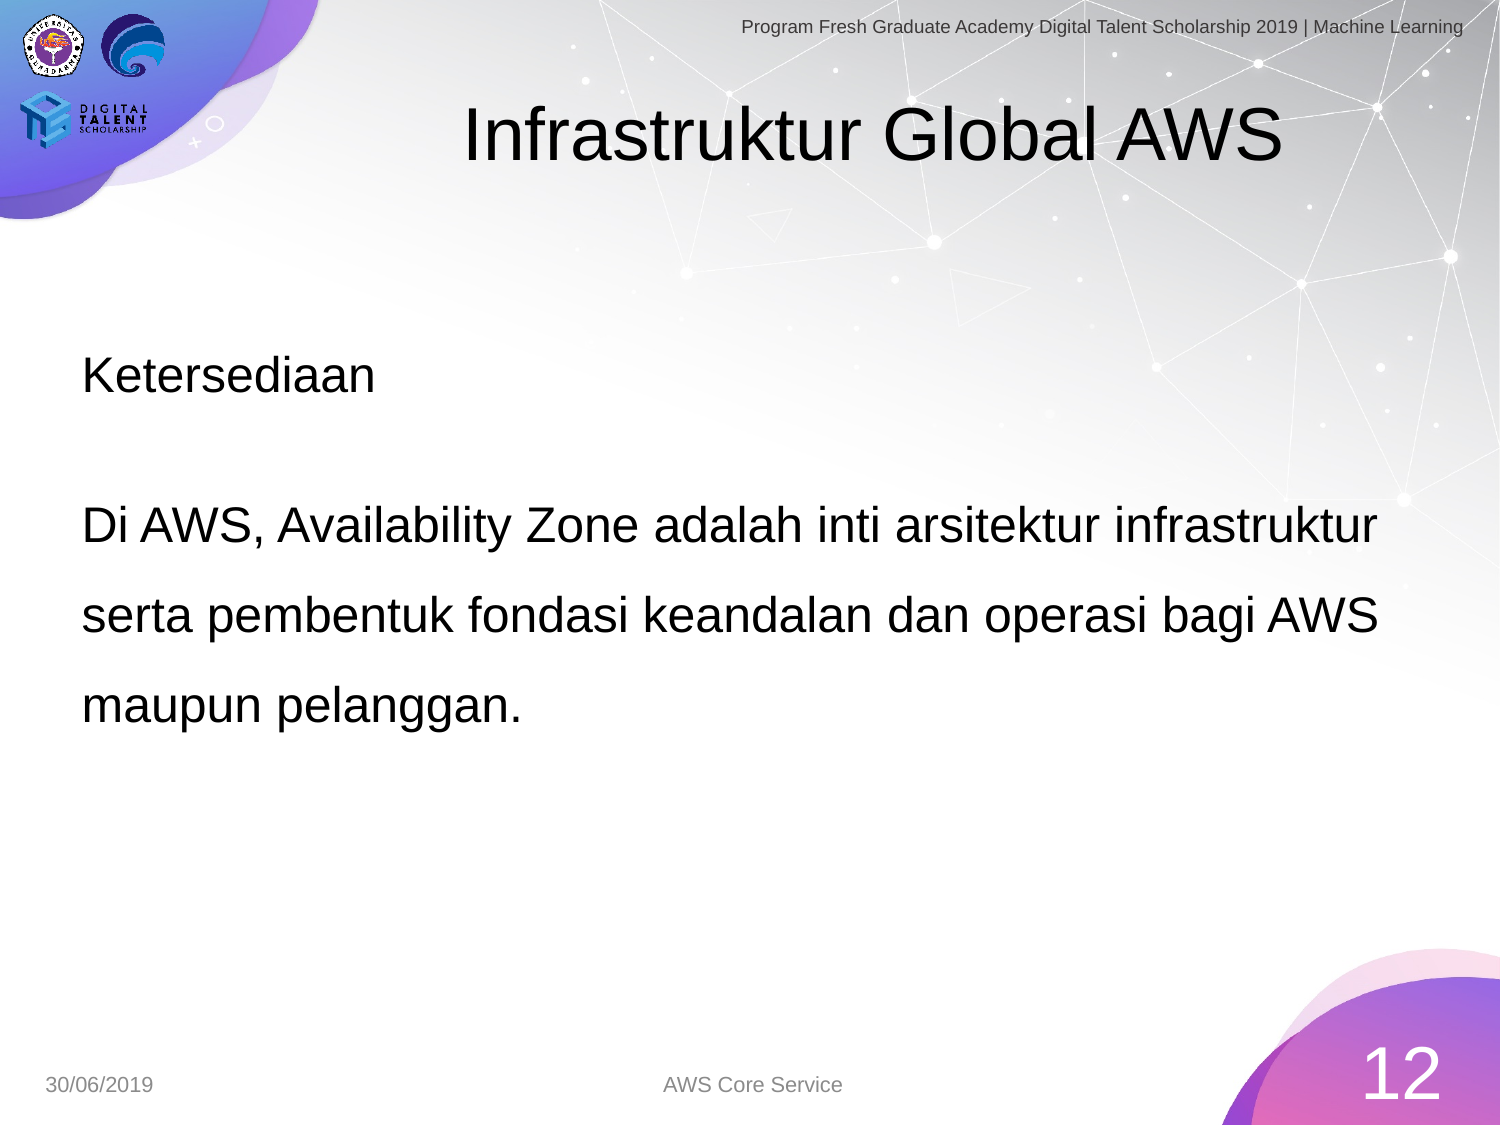

# Infrastruktur Global AWS
Ketersediaan

Di AWS, Availability Zone adalah inti arsitektur infrastruktur serta pembentuk fondasi keandalan dan operasi bagi AWS maupun pelanggan.
12
AWS Core Service
30/06/2019